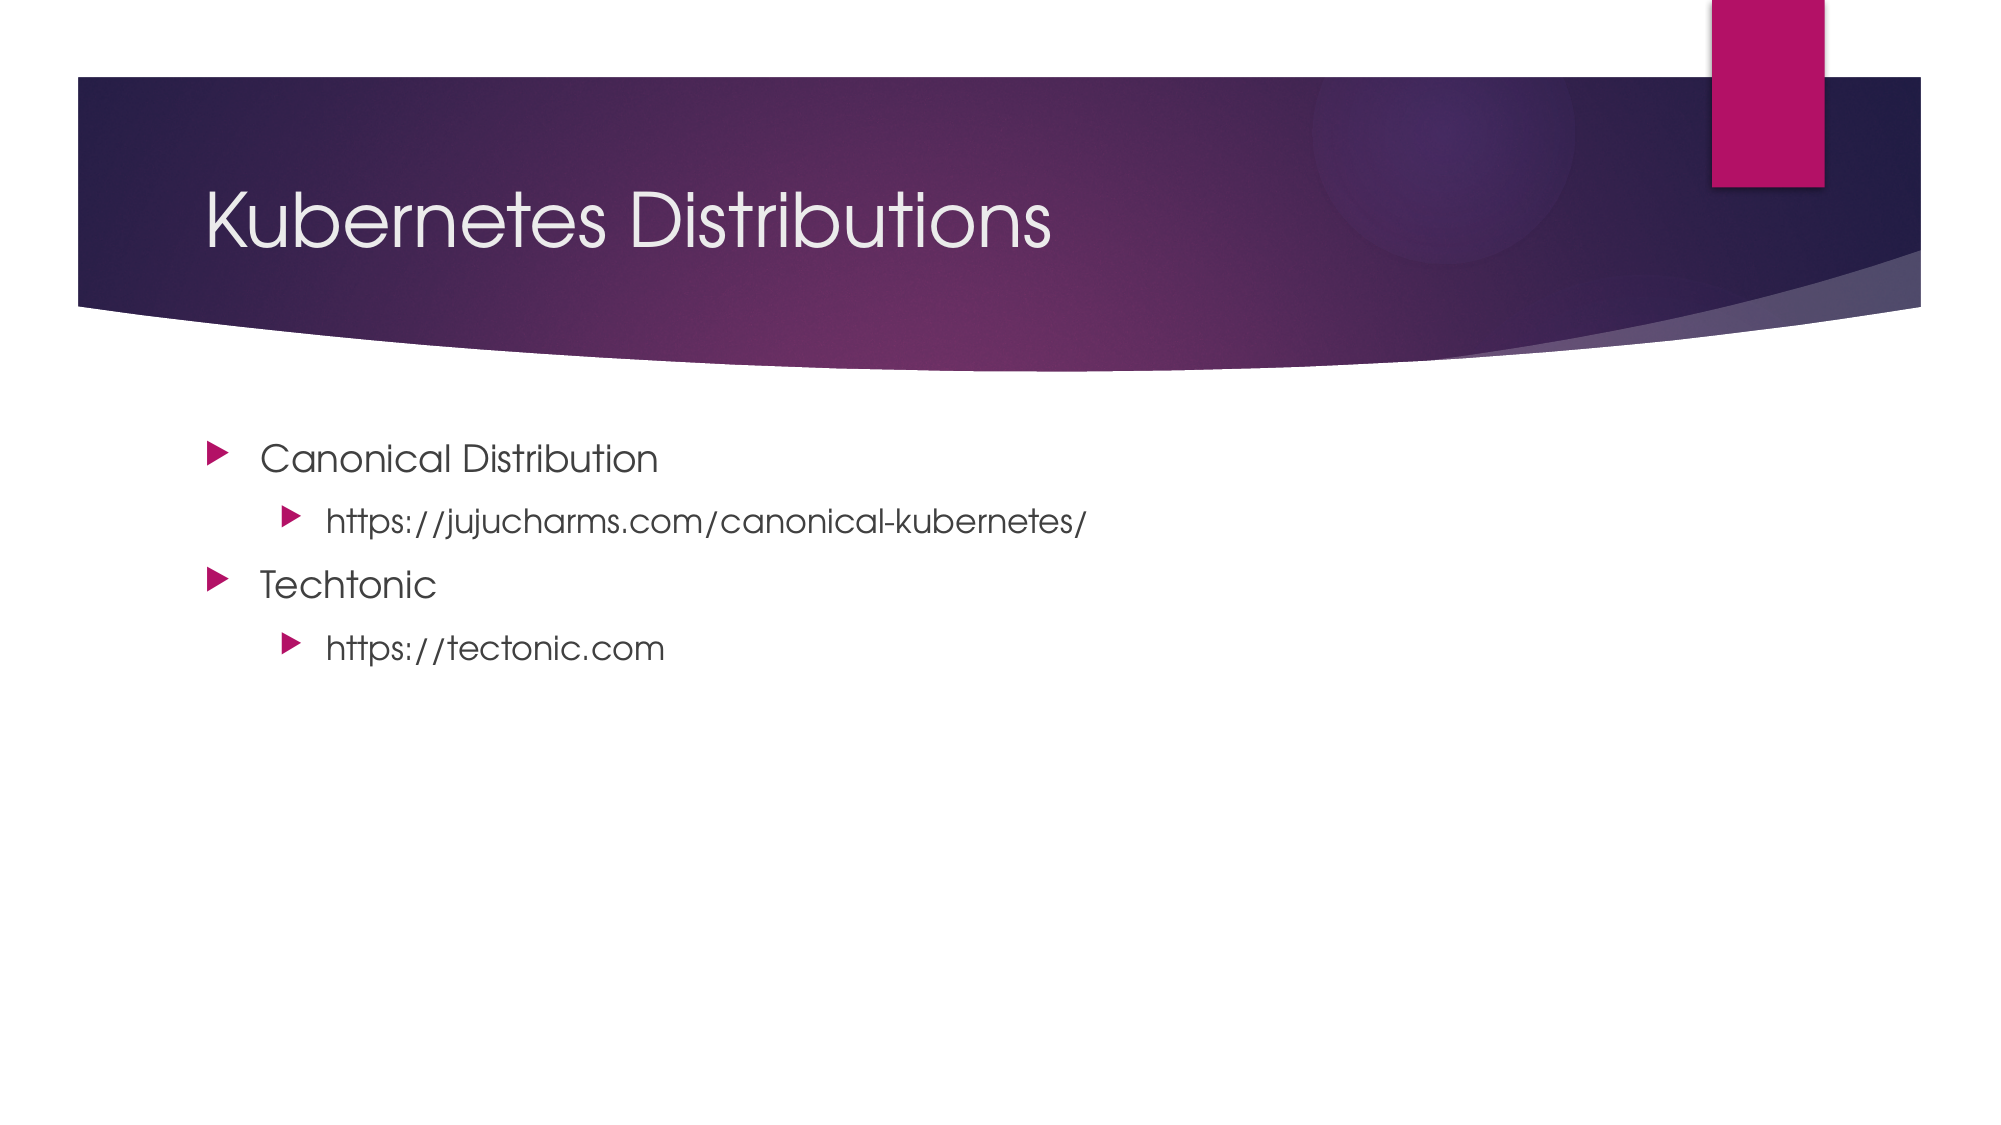

# Kubernetes Distributions
Canonical Distribution
https://jujucharms.com/canonical-kubernetes/
Techtonic
https://tectonic.com